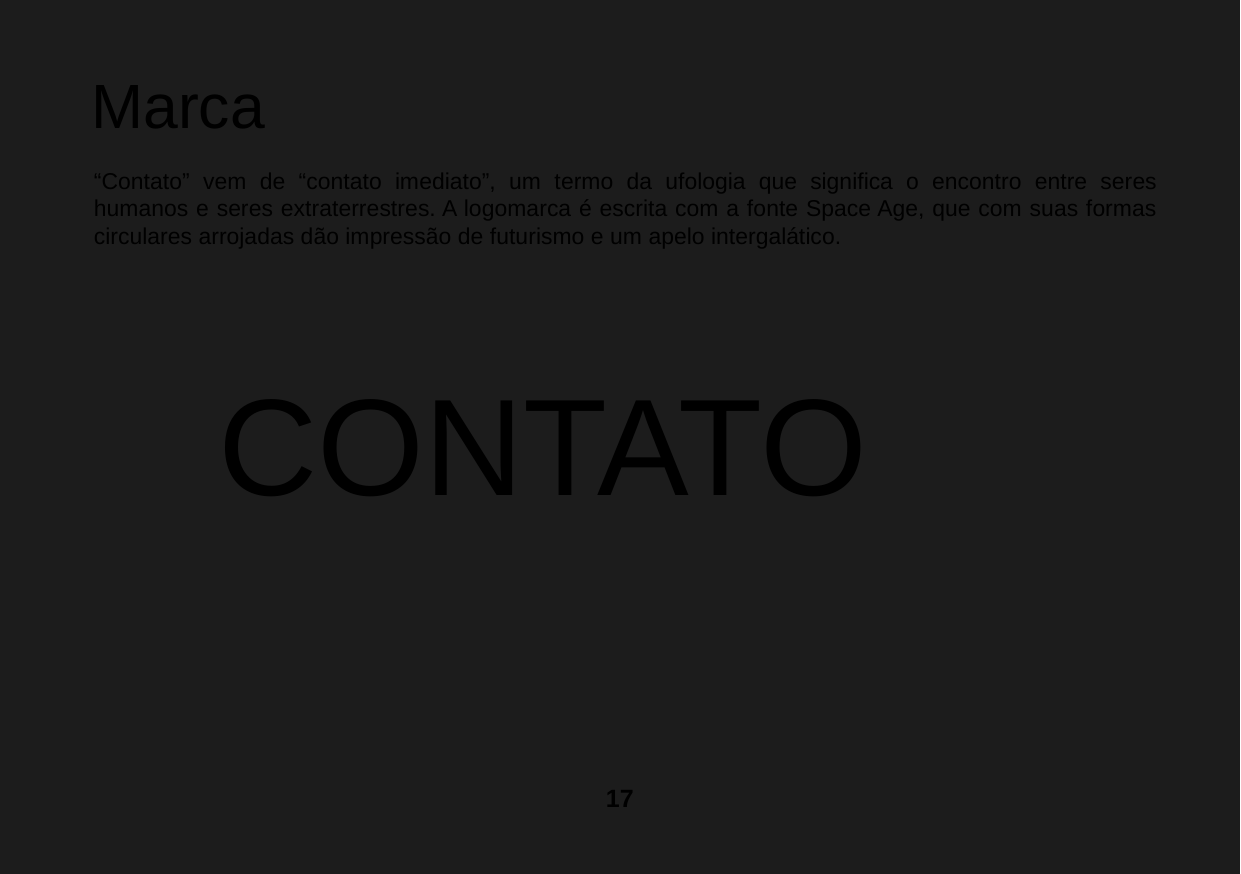

Marca
“Contato” vem de “contato imediato”, um termo da ufologia que significa o encontro entre seres humanos e seres extraterrestres. A logomarca é escrita com a fonte Space Age, que com suas formas circulares arrojadas dão impressão de futurismo e um apelo intergalático.

CONTATO
17